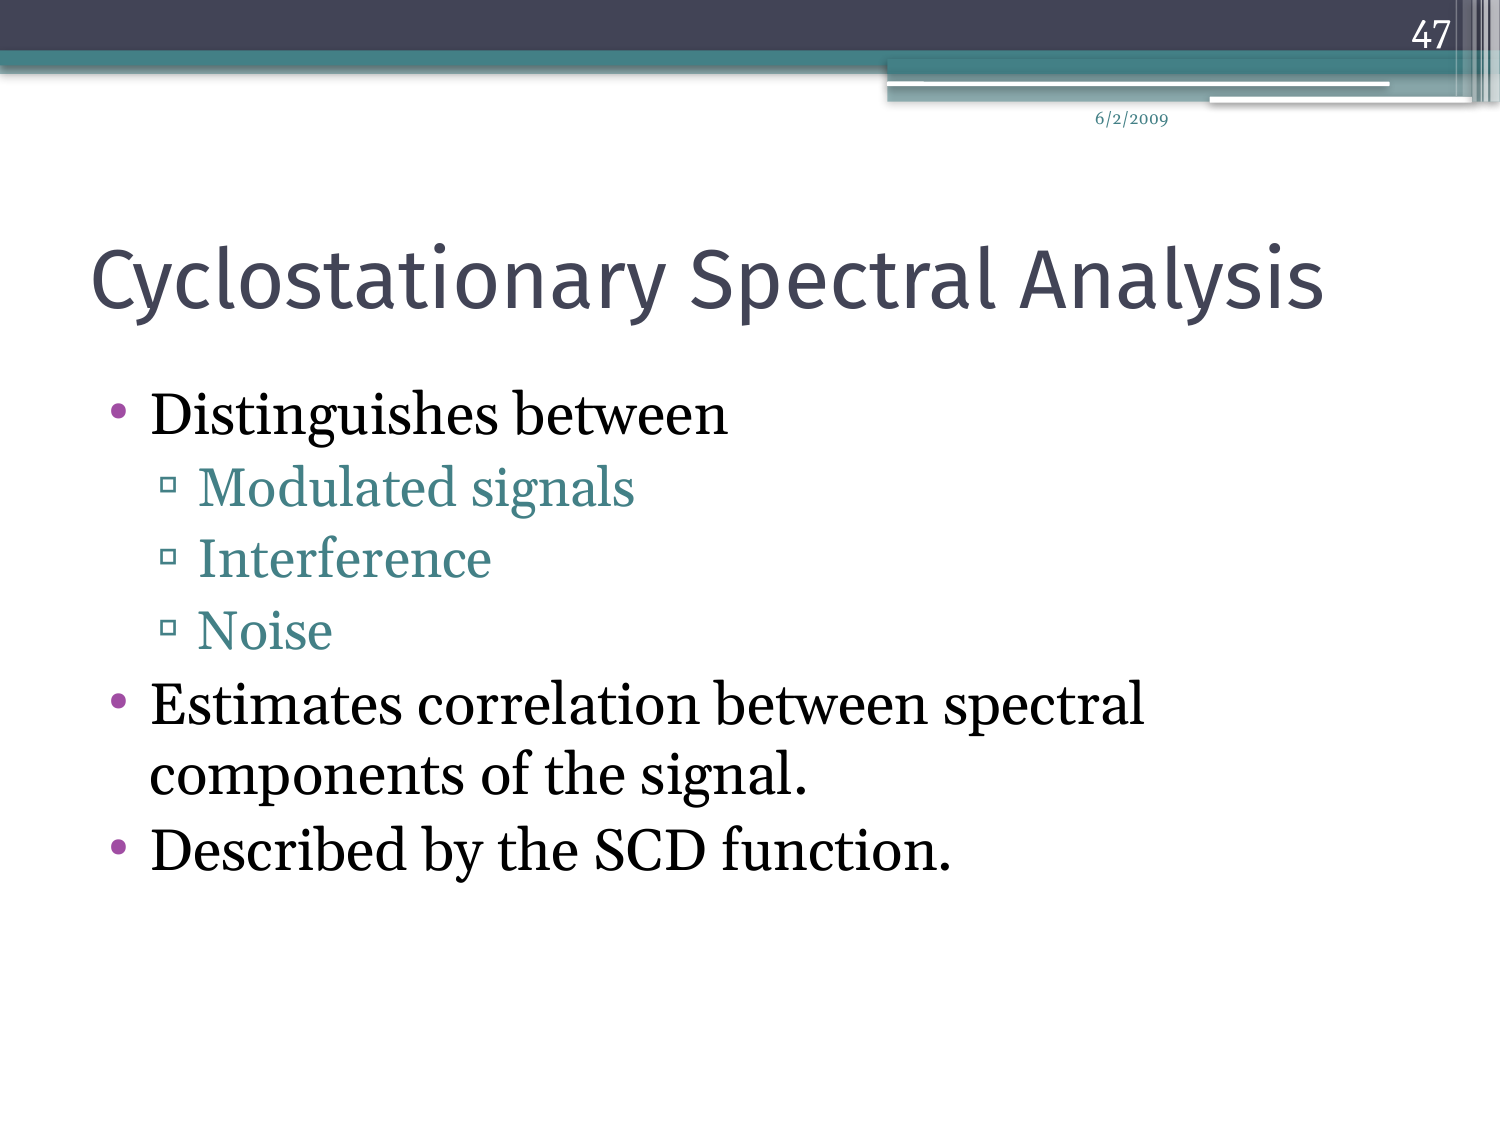

47
6/2/2009
# Cyclostationary Spectral Analysis
Distinguishes between
Modulated signals
Interference
Noise
Estimates correlation between spectral components of the signal.
Described by the SCD function.